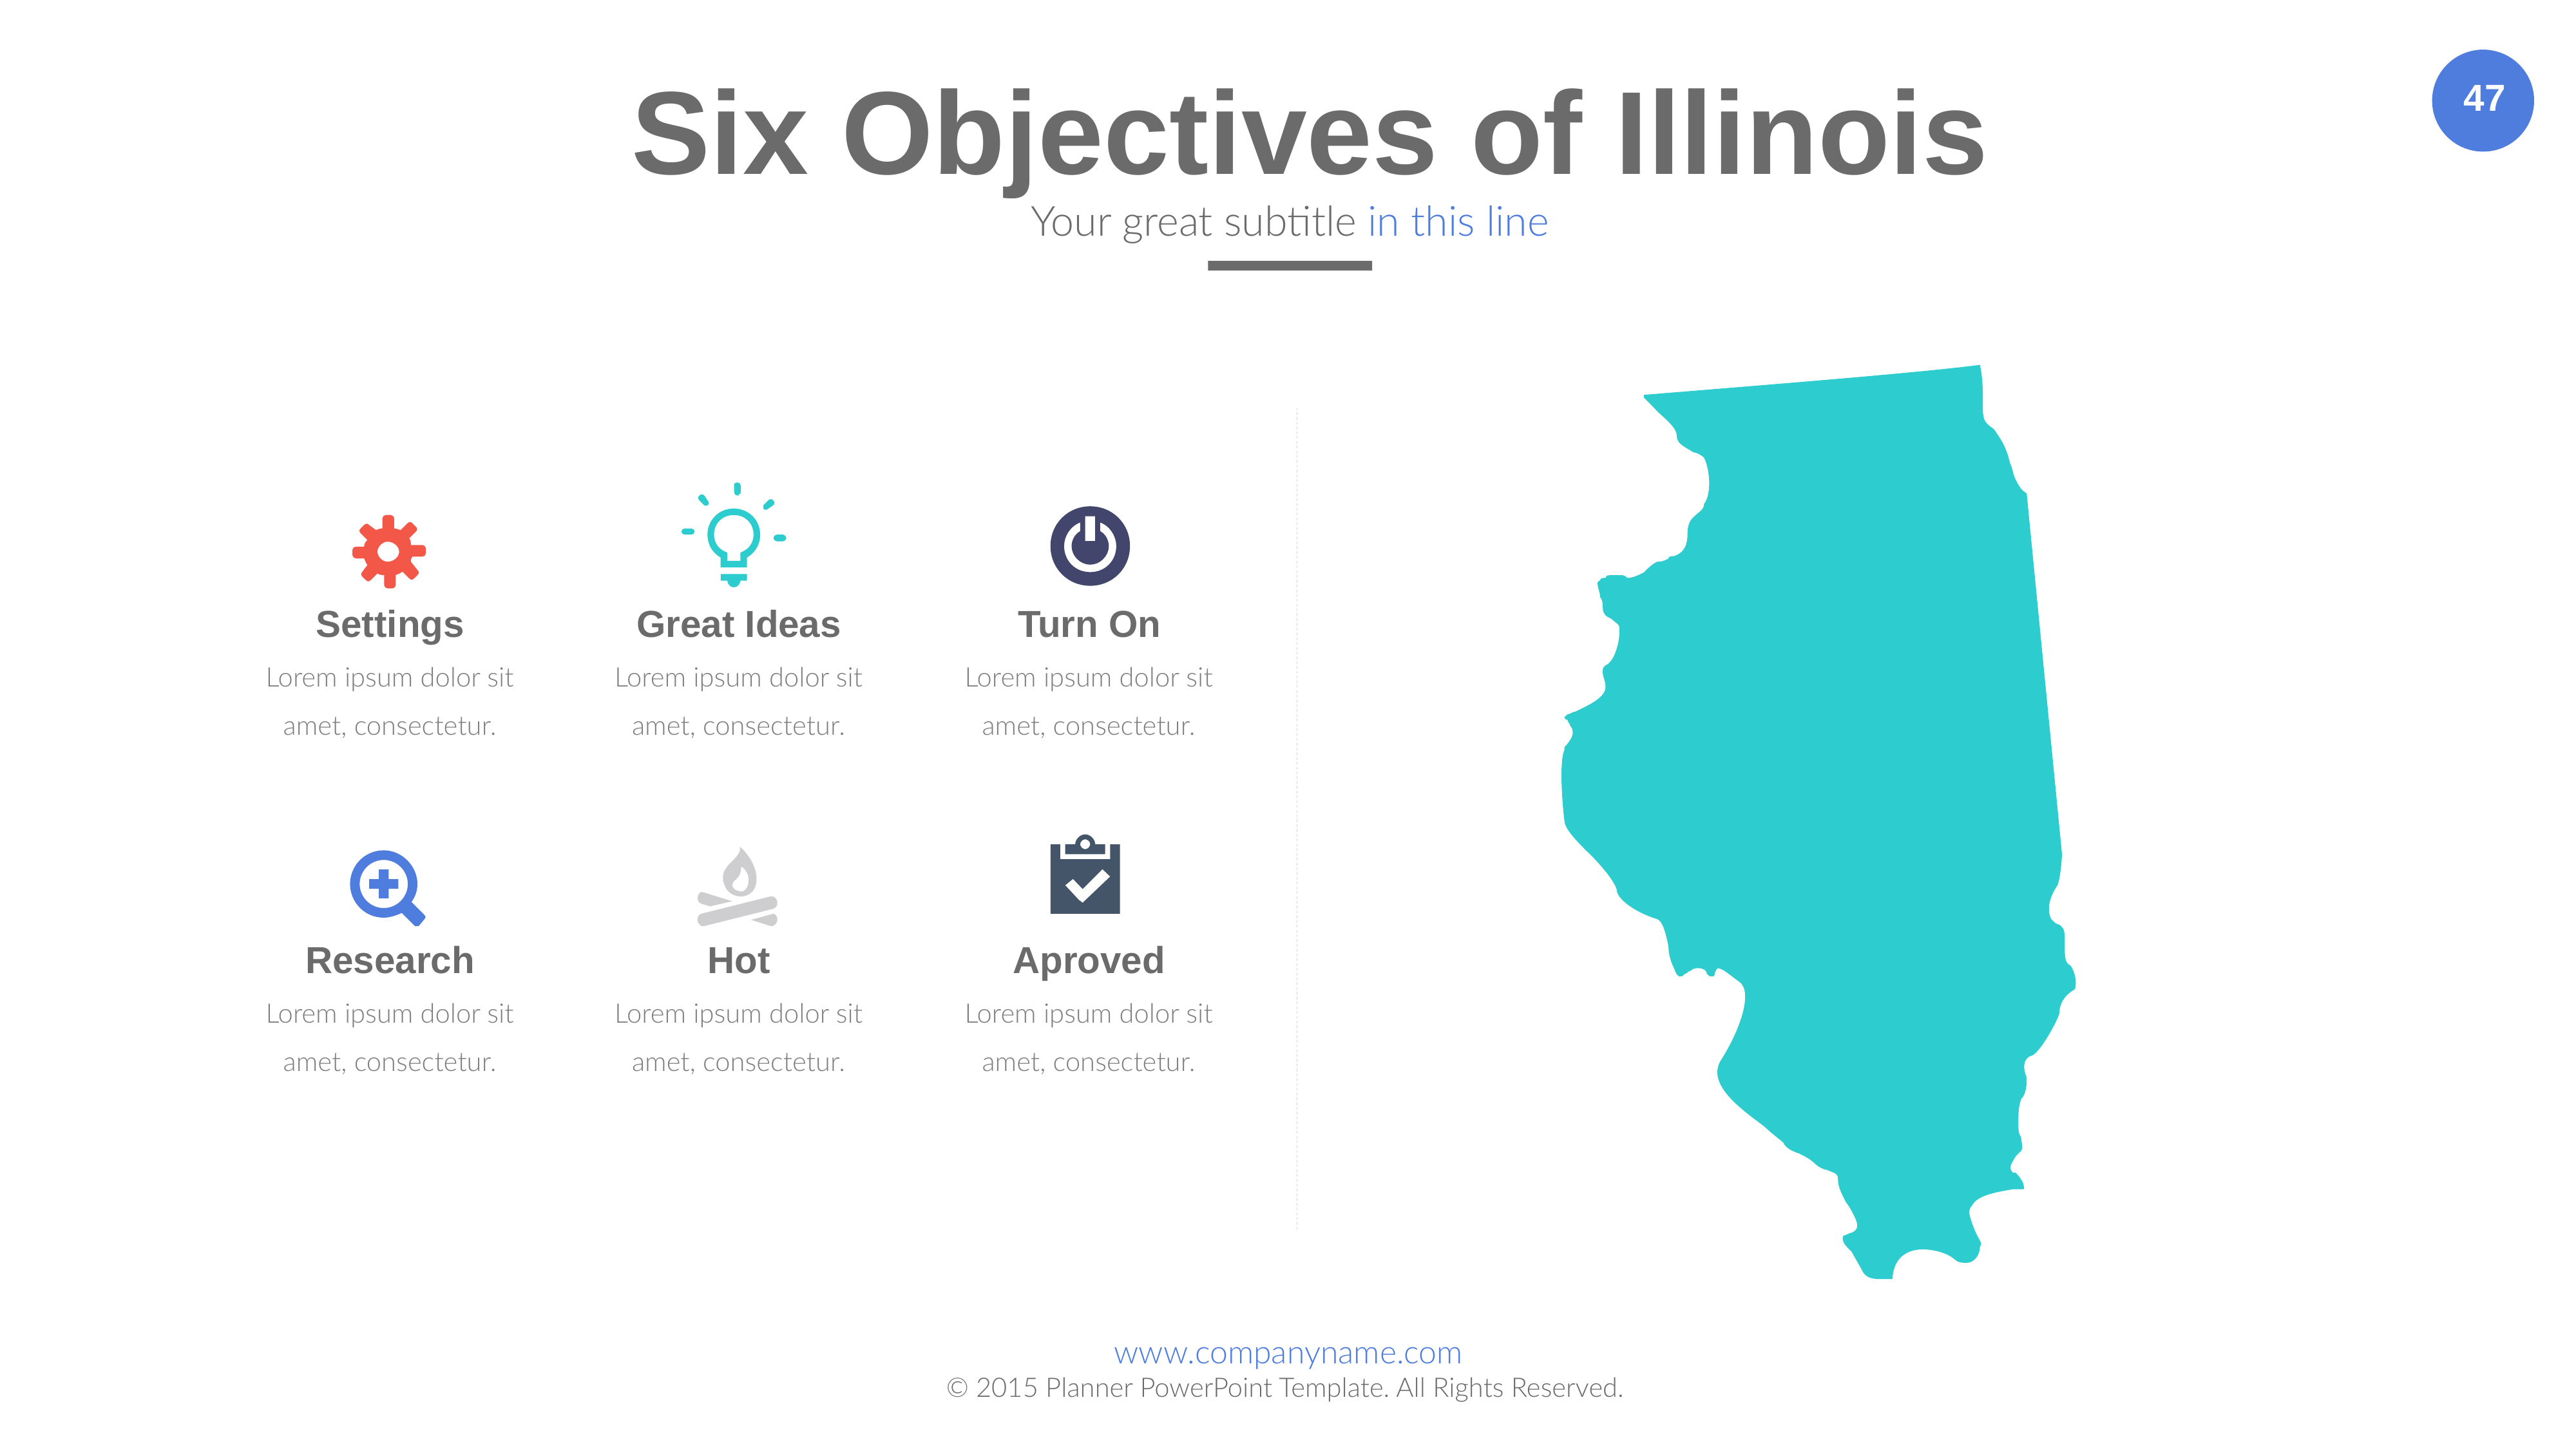

Six Objectives of Illinois
Your great subtitle in this line

Great Ideas
Lorem ipsum dolor sit amet, consectetur.

Turn On
Lorem ipsum dolor sit amet, consectetur.

Settings
Lorem ipsum dolor sit amet, consectetur.

Aproved
Lorem ipsum dolor sit amet, consectetur.

Hot
Lorem ipsum dolor sit amet, consectetur.

Research
Lorem ipsum dolor sit amet, consectetur.